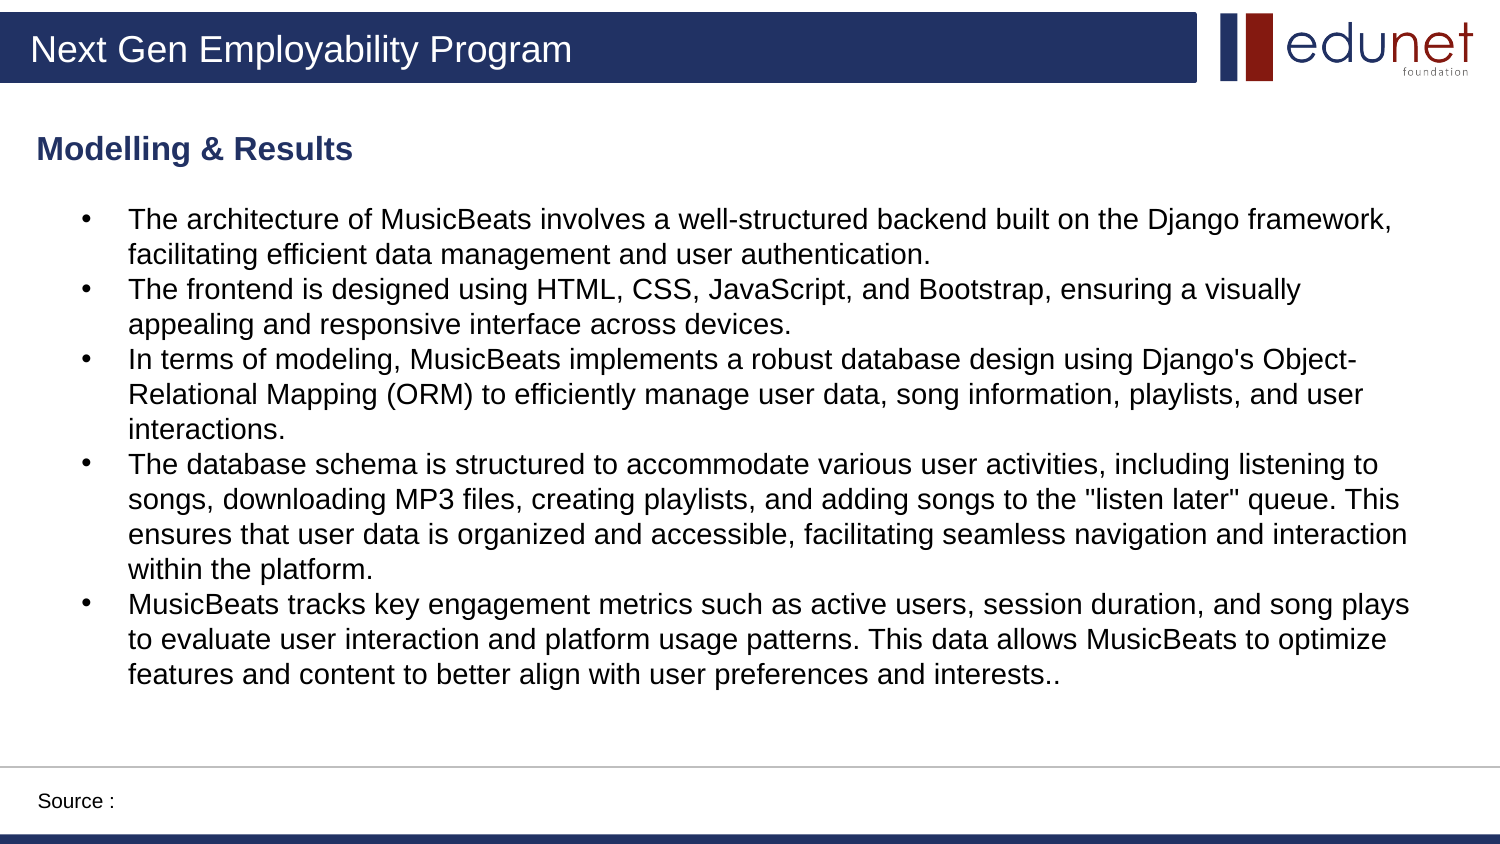

Modelling & Results
The architecture of MusicBeats involves a well-structured backend built on the Django framework, facilitating efficient data management and user authentication.
The frontend is designed using HTML, CSS, JavaScript, and Bootstrap, ensuring a visually appealing and responsive interface across devices.
In terms of modeling, MusicBeats implements a robust database design using Django's Object-Relational Mapping (ORM) to efficiently manage user data, song information, playlists, and user interactions.
The database schema is structured to accommodate various user activities, including listening to songs, downloading MP3 files, creating playlists, and adding songs to the "listen later" queue. This ensures that user data is organized and accessible, facilitating seamless navigation and interaction within the platform.
MusicBeats tracks key engagement metrics such as active users, session duration, and song plays to evaluate user interaction and platform usage patterns. This data allows MusicBeats to optimize features and content to better align with user preferences and interests..

Source :